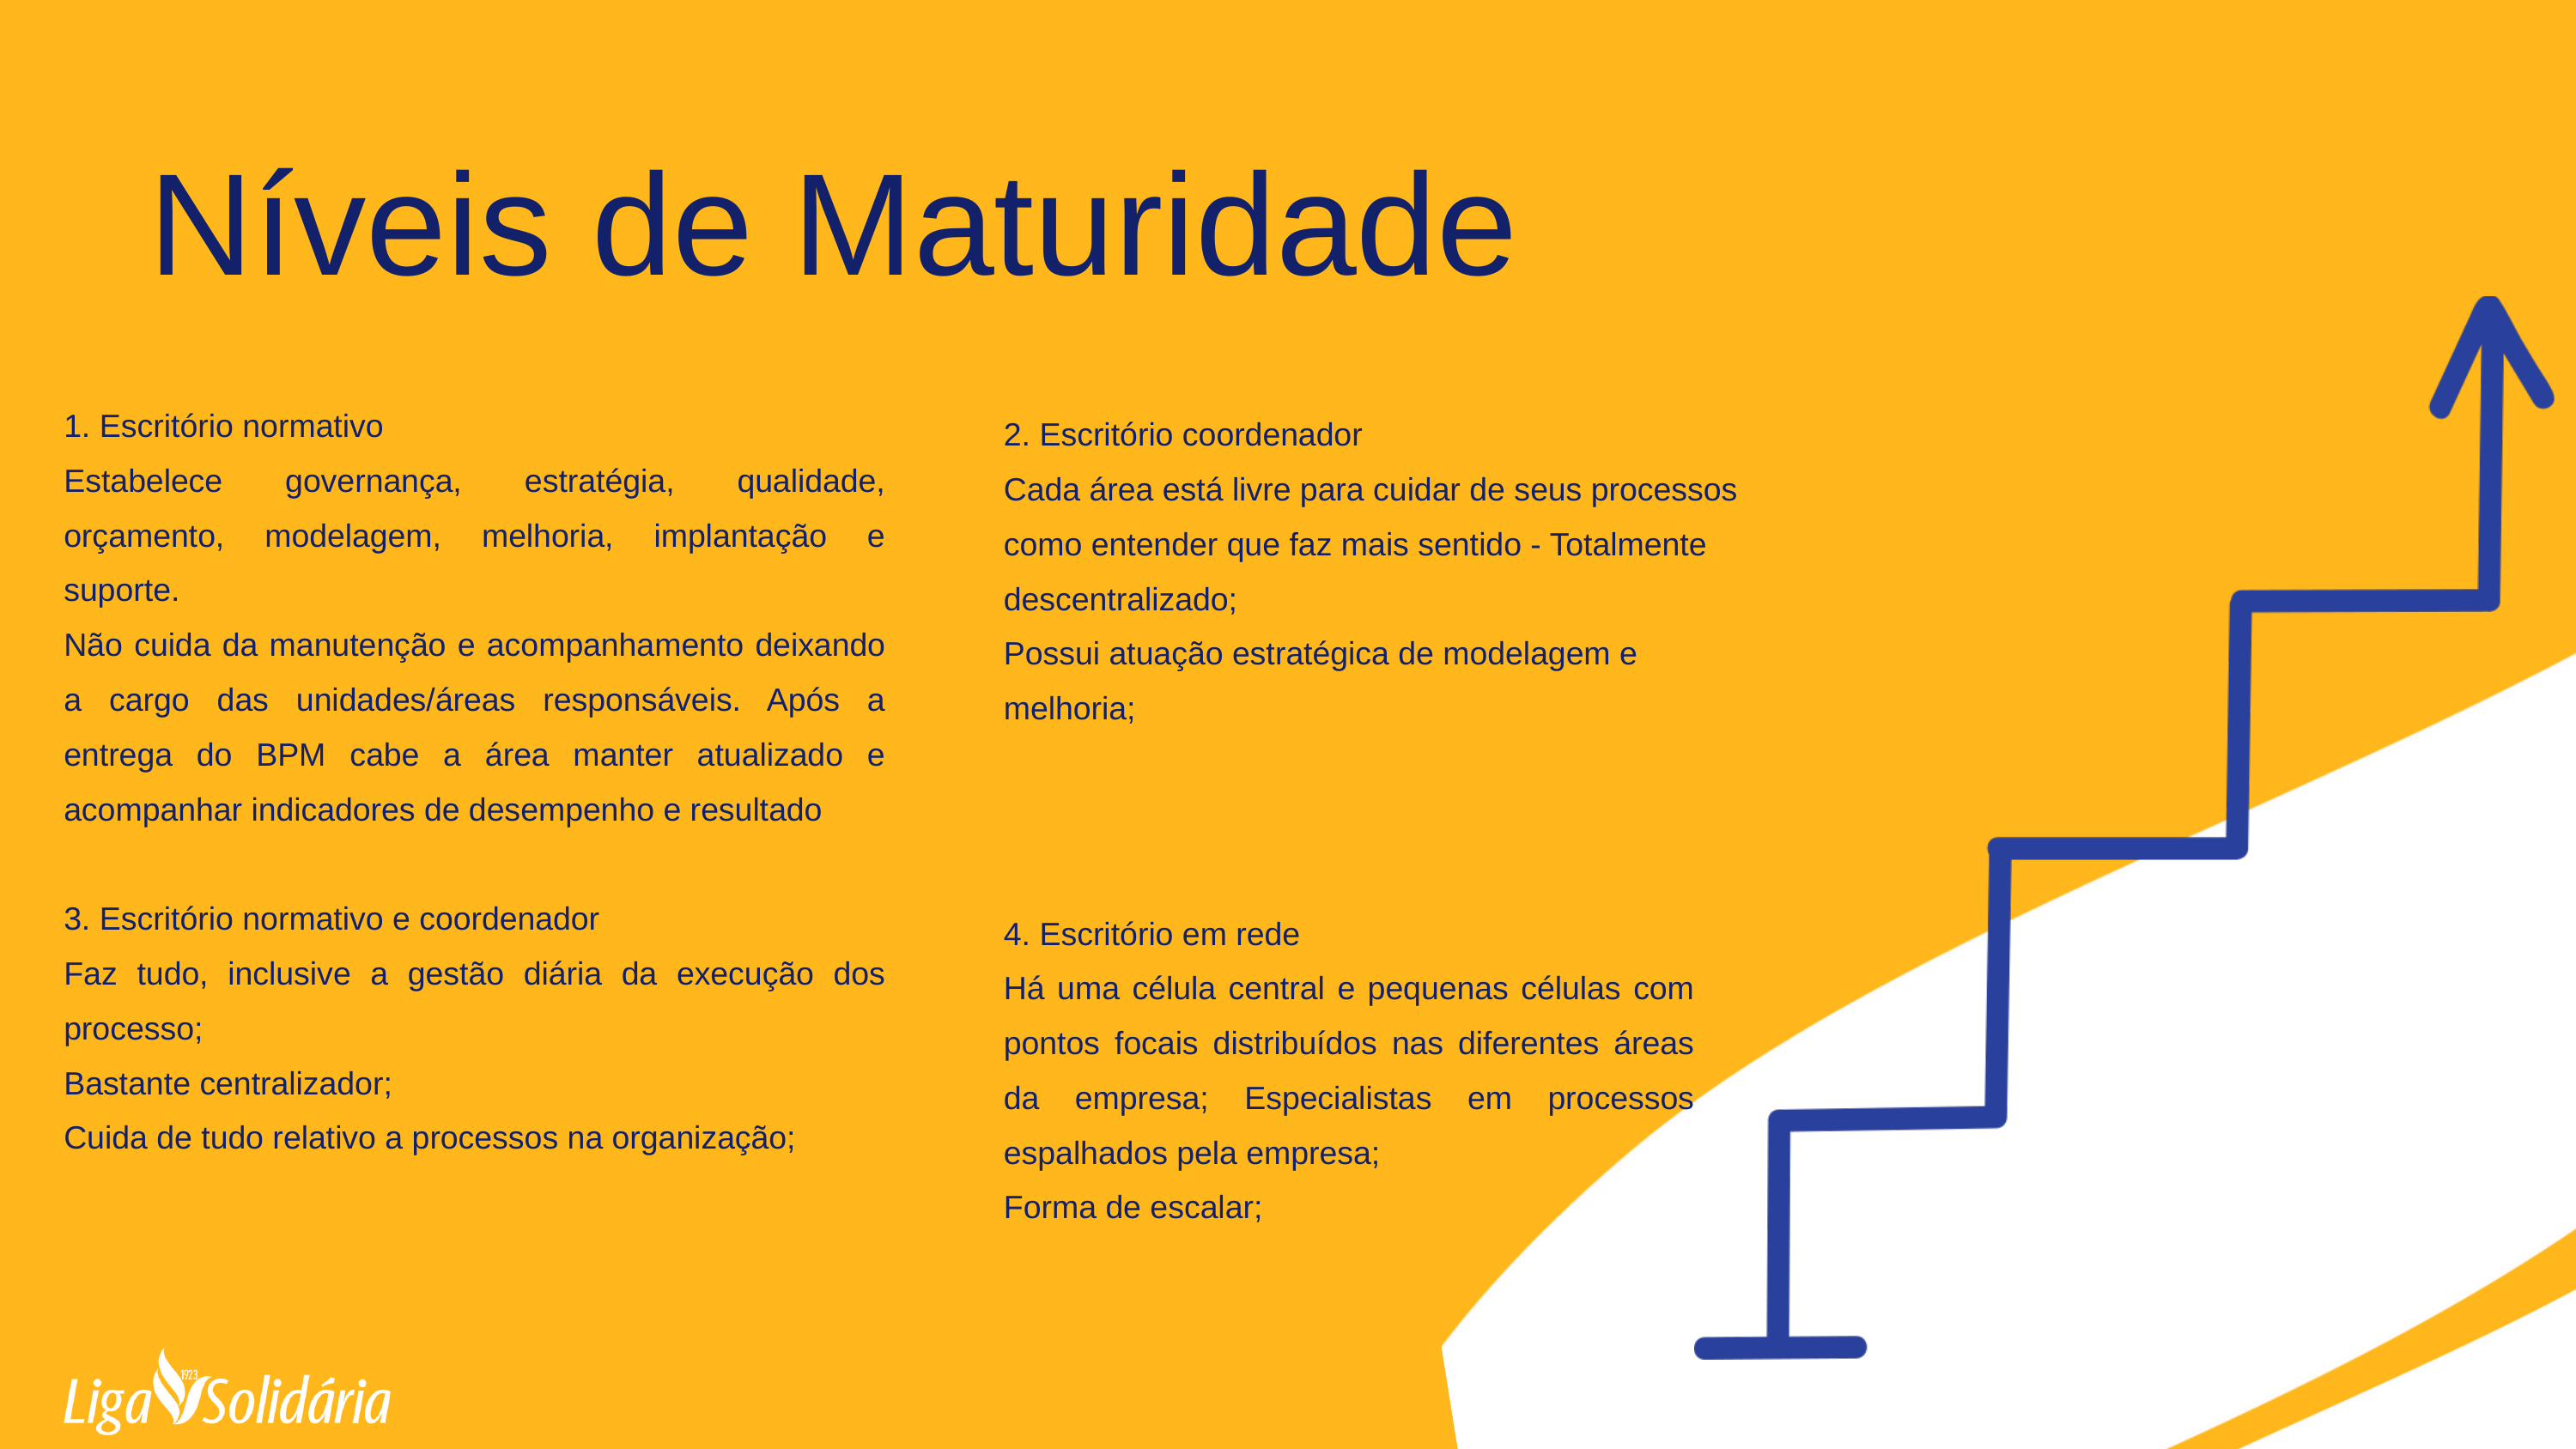

Níveis de Maturidade

2. Escritório coordenador
Cada área está livre para cuidar de seus processos como entender que faz mais sentido - Totalmente descentralizado;
Possui atuação estratégica de modelagem e melhoria;

1. Escritório normativo
Estabelece governança, estratégia, qualidade, orçamento, modelagem, melhoria, implantação e suporte.
Não cuida da manutenção e acompanhamento deixando a cargo das unidades/áreas responsáveis. Após a entrega do BPM cabe a área manter atualizado e acompanhar indicadores de desempenho e resultado

3. Escritório normativo e coordenador
Faz tudo, inclusive a gestão diária da execução dos processo;
Bastante centralizador;
Cuida de tudo relativo a processos na organização;

4. Escritório em rede
Há uma célula central e pequenas células com pontos focais distribuídos nas diferentes áreas da empresa; Especialistas em processos espalhados pela empresa;
Forma de escalar;